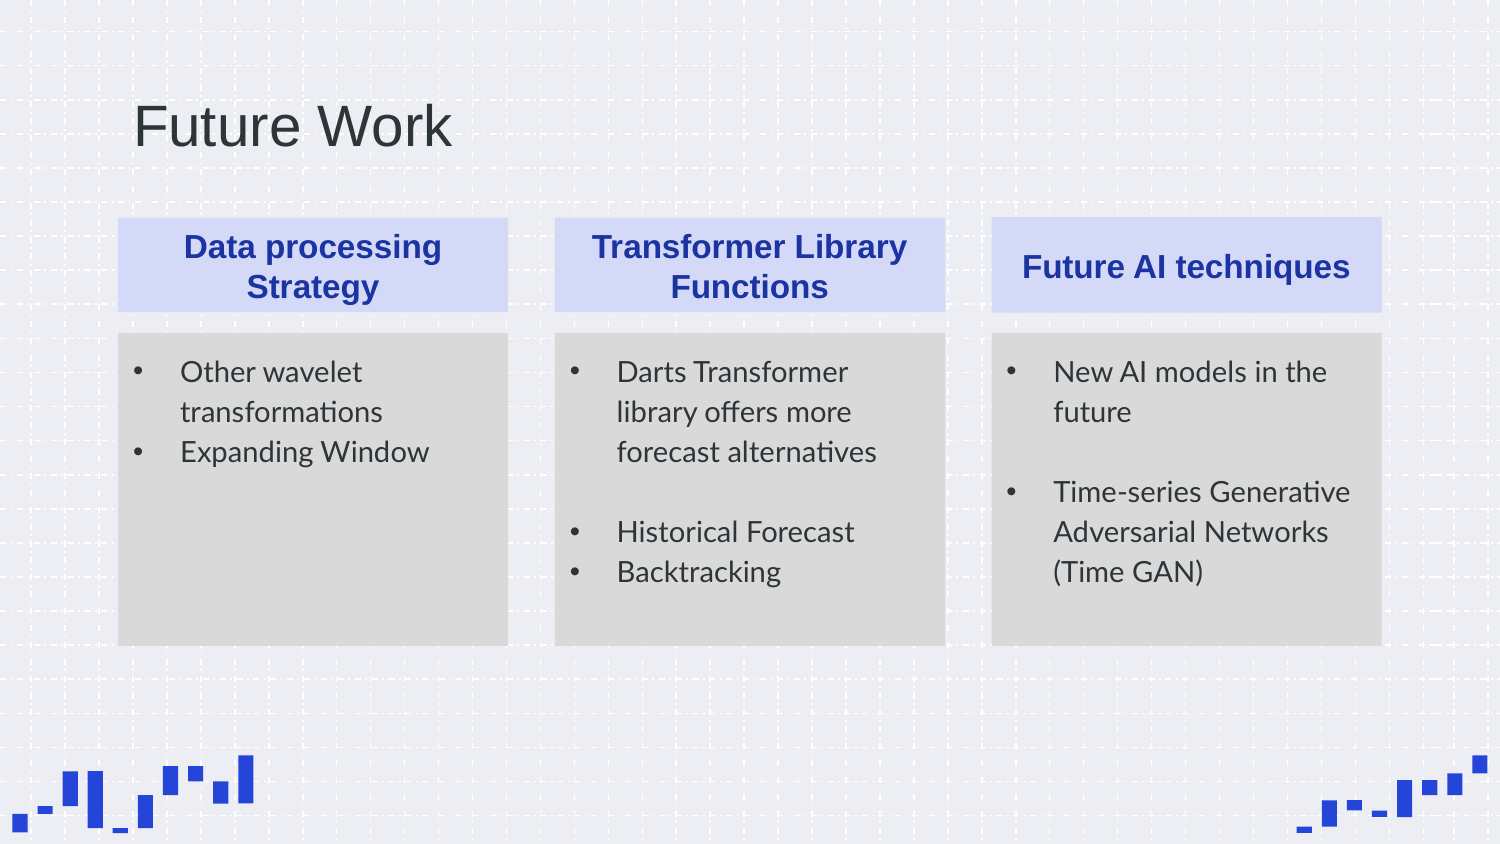

# Future Work
Data processing Strategy
Future AI techniques
Transformer Library Functions
Darts Transformer library offers more forecast alternatives

Historical Forecast
Backtracking
New AI models in the future

Time-series Generative Adversarial Networks (Time GAN)
Other wavelet transformations
Expanding Window